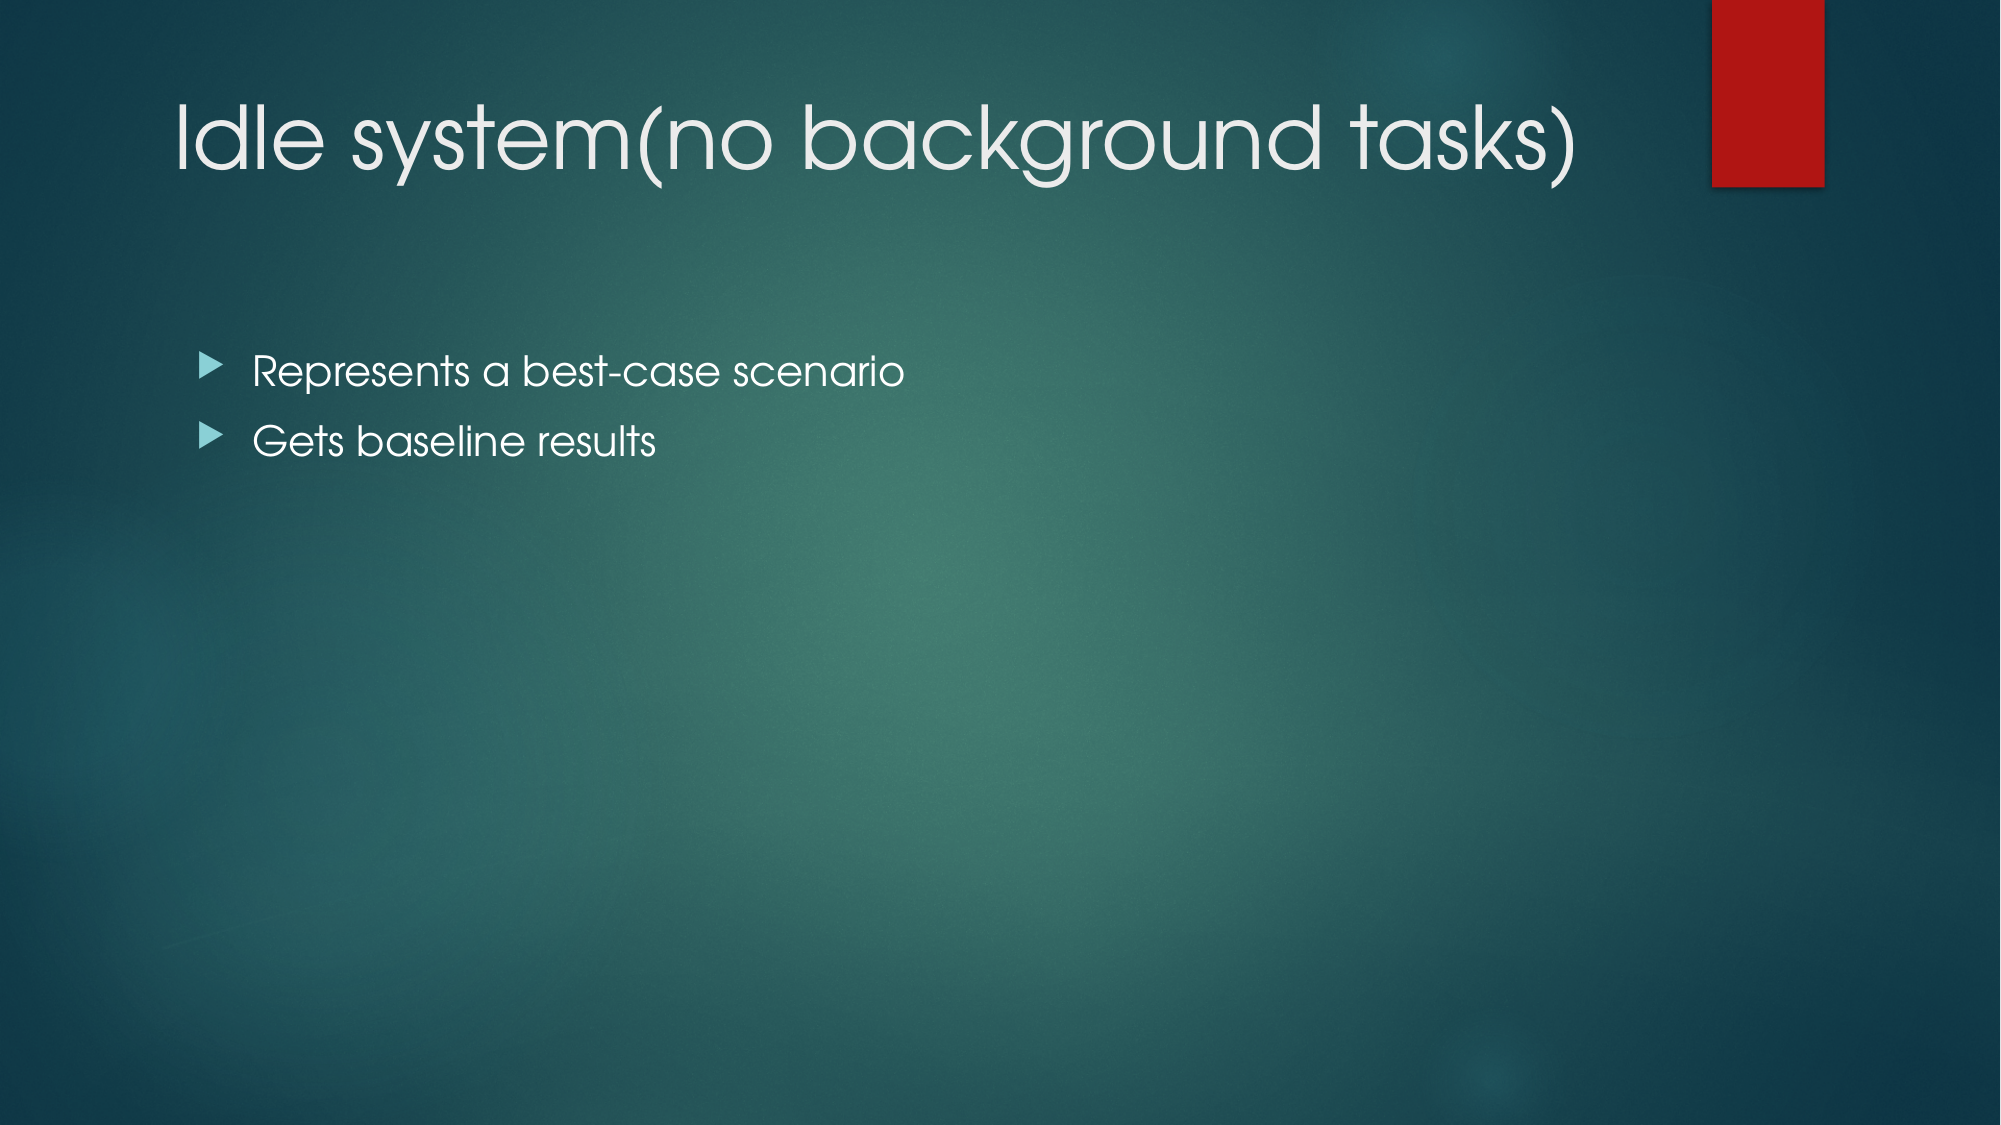

# Idle system(no background tasks)
Represents a best-case scenario
Gets baseline results